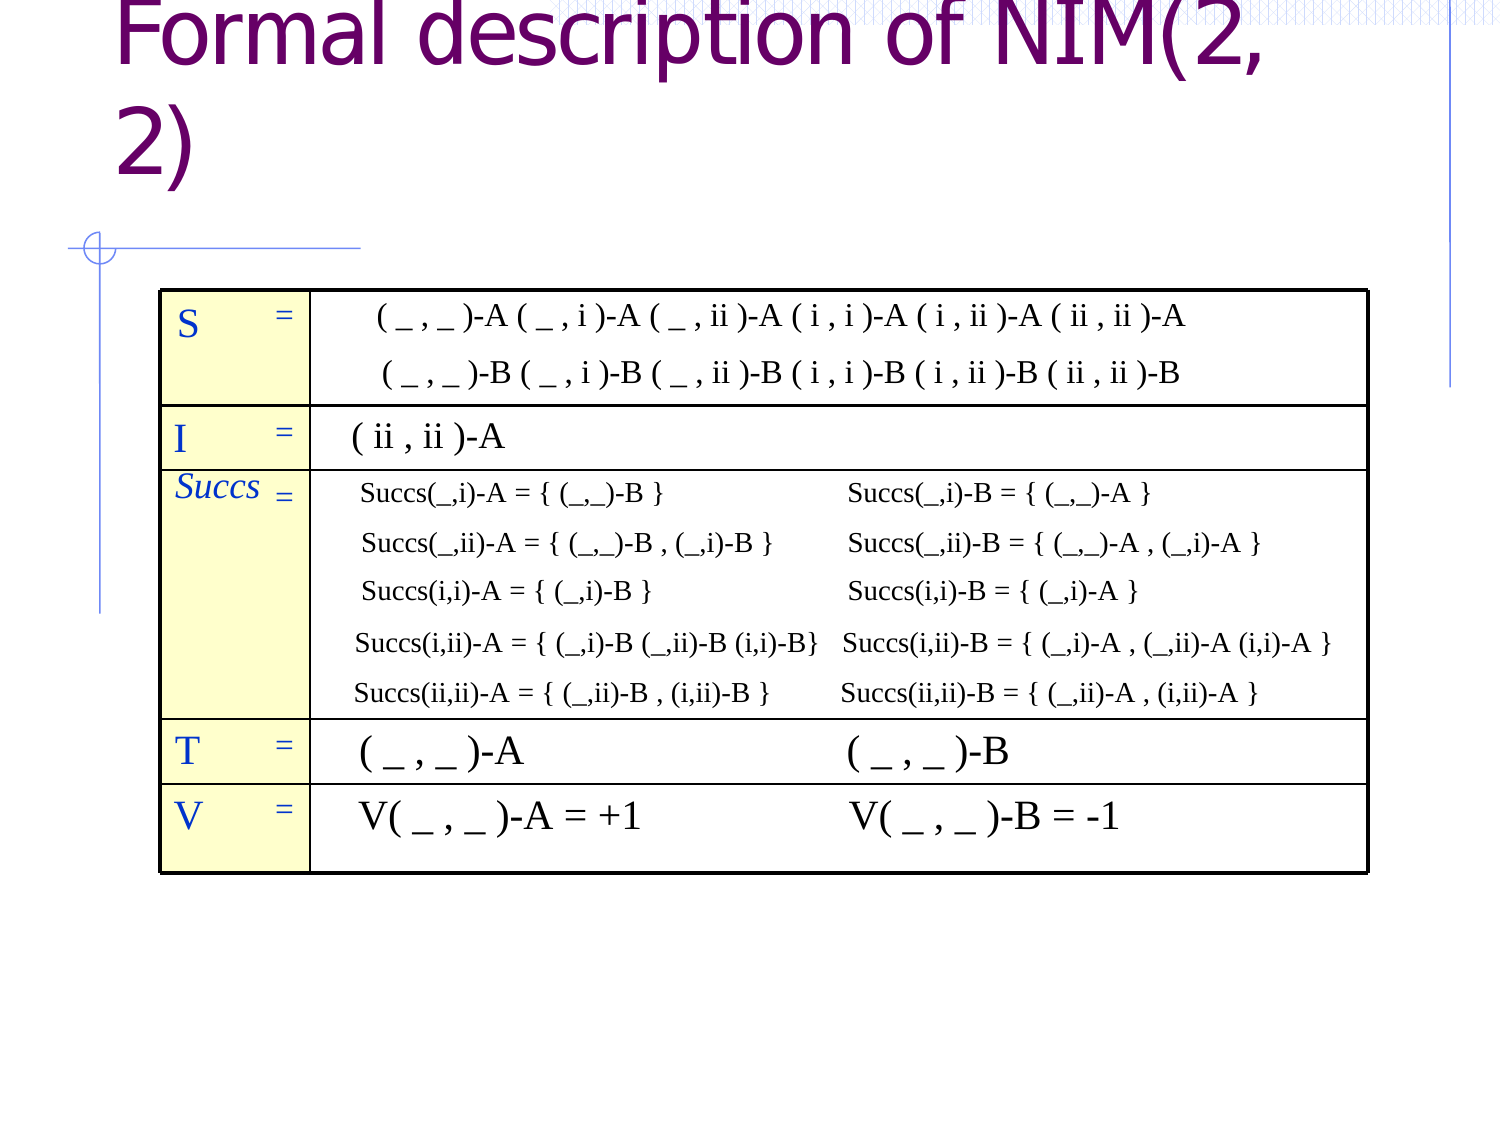

# Formal description of NIM(2, 2)

=
( _ , _ )-A ( _ , i )-A ( _ , ii )-A ( i , i )-A ( i , ii )-A ( ii , ii )-A
S
( _ , _ )-B ( _ , i )-B ( _ , ii )-B ( i , i )-B ( i , ii )-B ( ii , ii )-B

I
=
( ii , ii )-A

Succs(_,i)-A = { (_,_)-B }
Succs(_,i)-B = { (_,_)-A }
=
Succs
Succs(_,ii)-A = { (_,_)-B , (_,i)-B }
Succs(i,i)-A = { (_,i)-B }
Succs(_,ii)-B = { (_,_)-A , (_,i)-A }
Succs(i,i)-B = { (_,i)-A }
Succs(i,ii)-A = { (_,i)-B (_,ii)-B (i,i)-B}   Succs(i,ii)-B = { (_,i)-A , (_,ii)-A (i,i)-A }
Succs(ii,ii)-A = { (_,ii)-B , (i,ii)-B }
Succs(ii,ii)-B = { (_,ii)-A , (i,ii)-A }

T
=
( _ , _ )-A
( _ , _ )-B

V
=
V( _ , _ )-A = +1
V( _ , _ )-B = -1